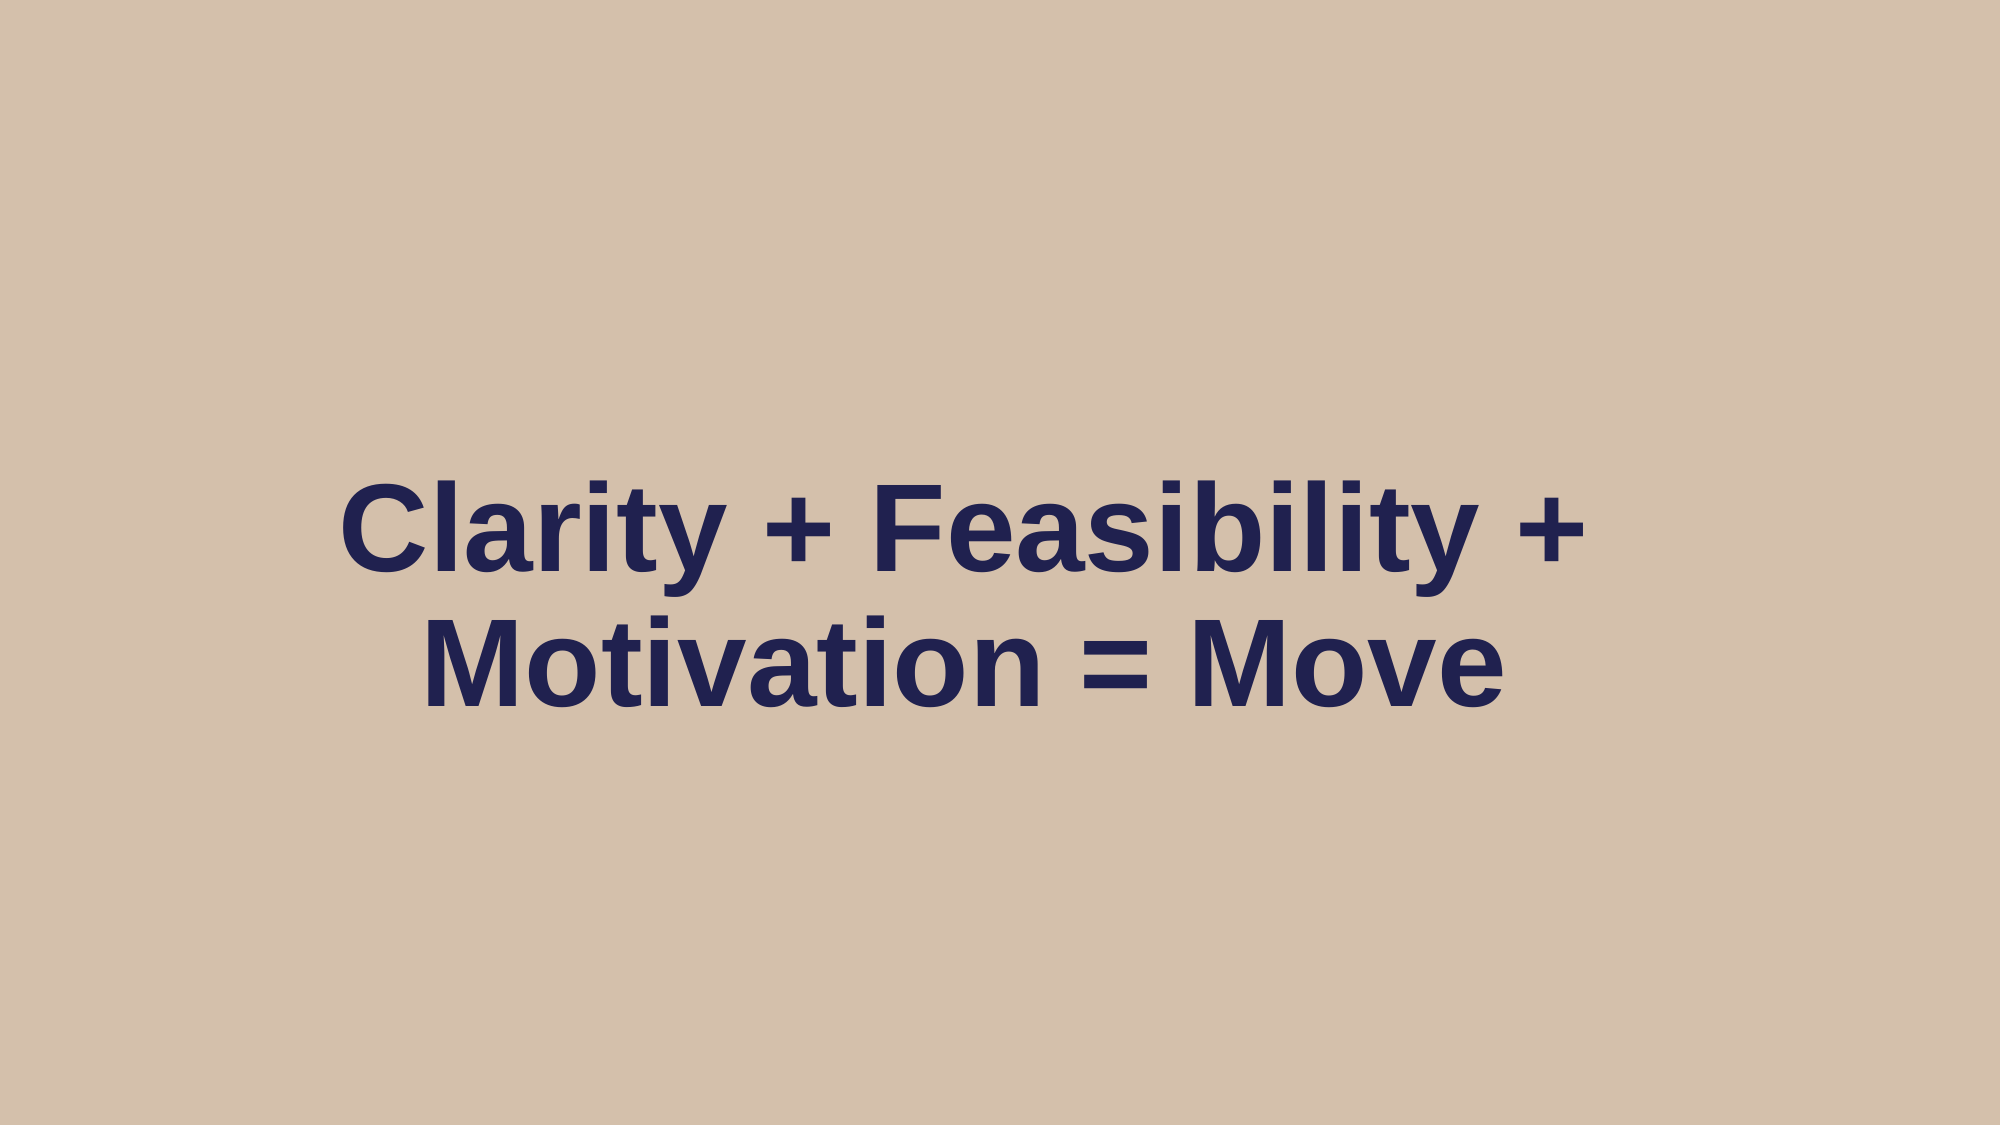

Clarity + Feasibility + Motivation = Move